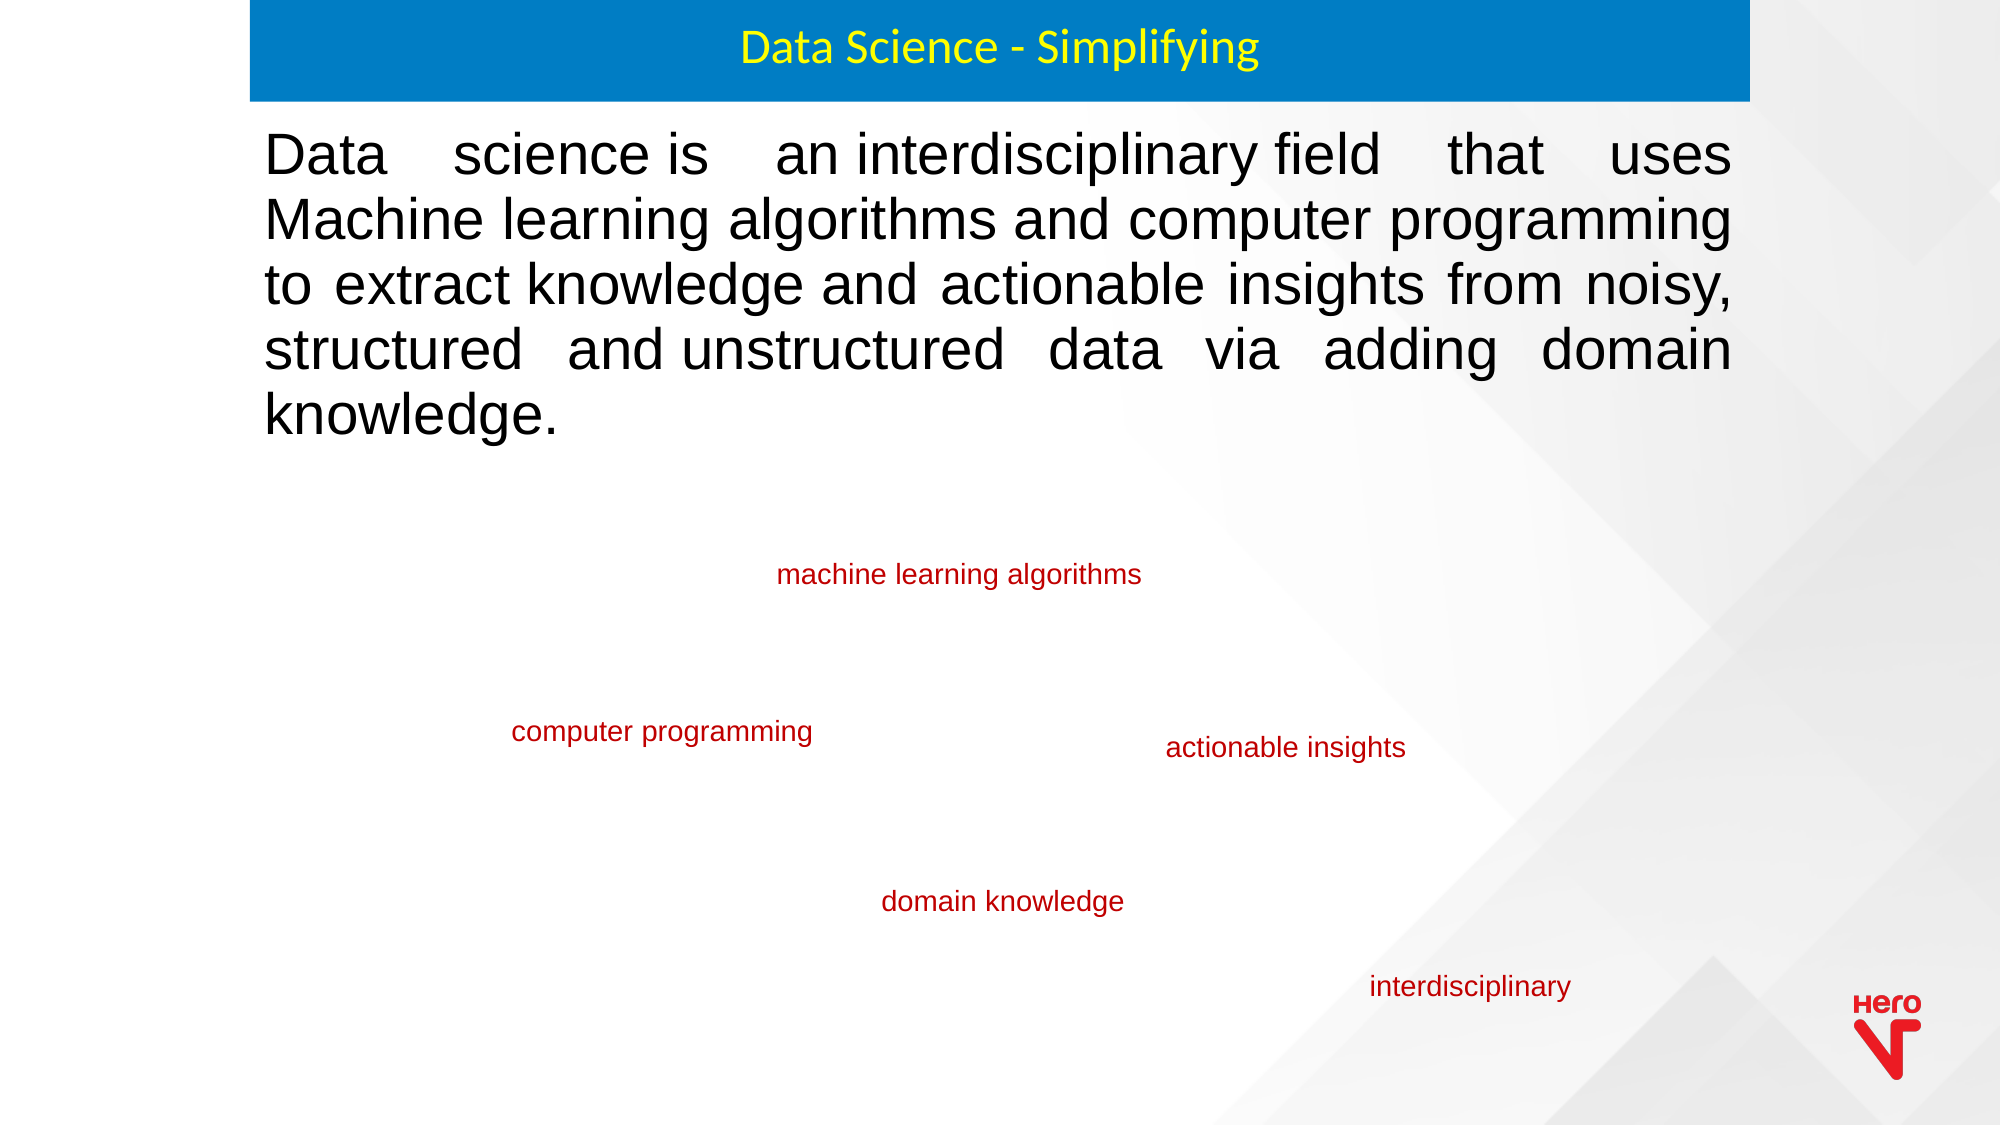

Data Science - Simplifying
Data science is an interdisciplinary field that uses Machine learning algorithms and computer programming to extract knowledge and actionable insights from noisy, structured and unstructured data via adding domain knowledge.
machine learning algorithms
computer programming
actionable insights
domain knowledge
interdisciplinary